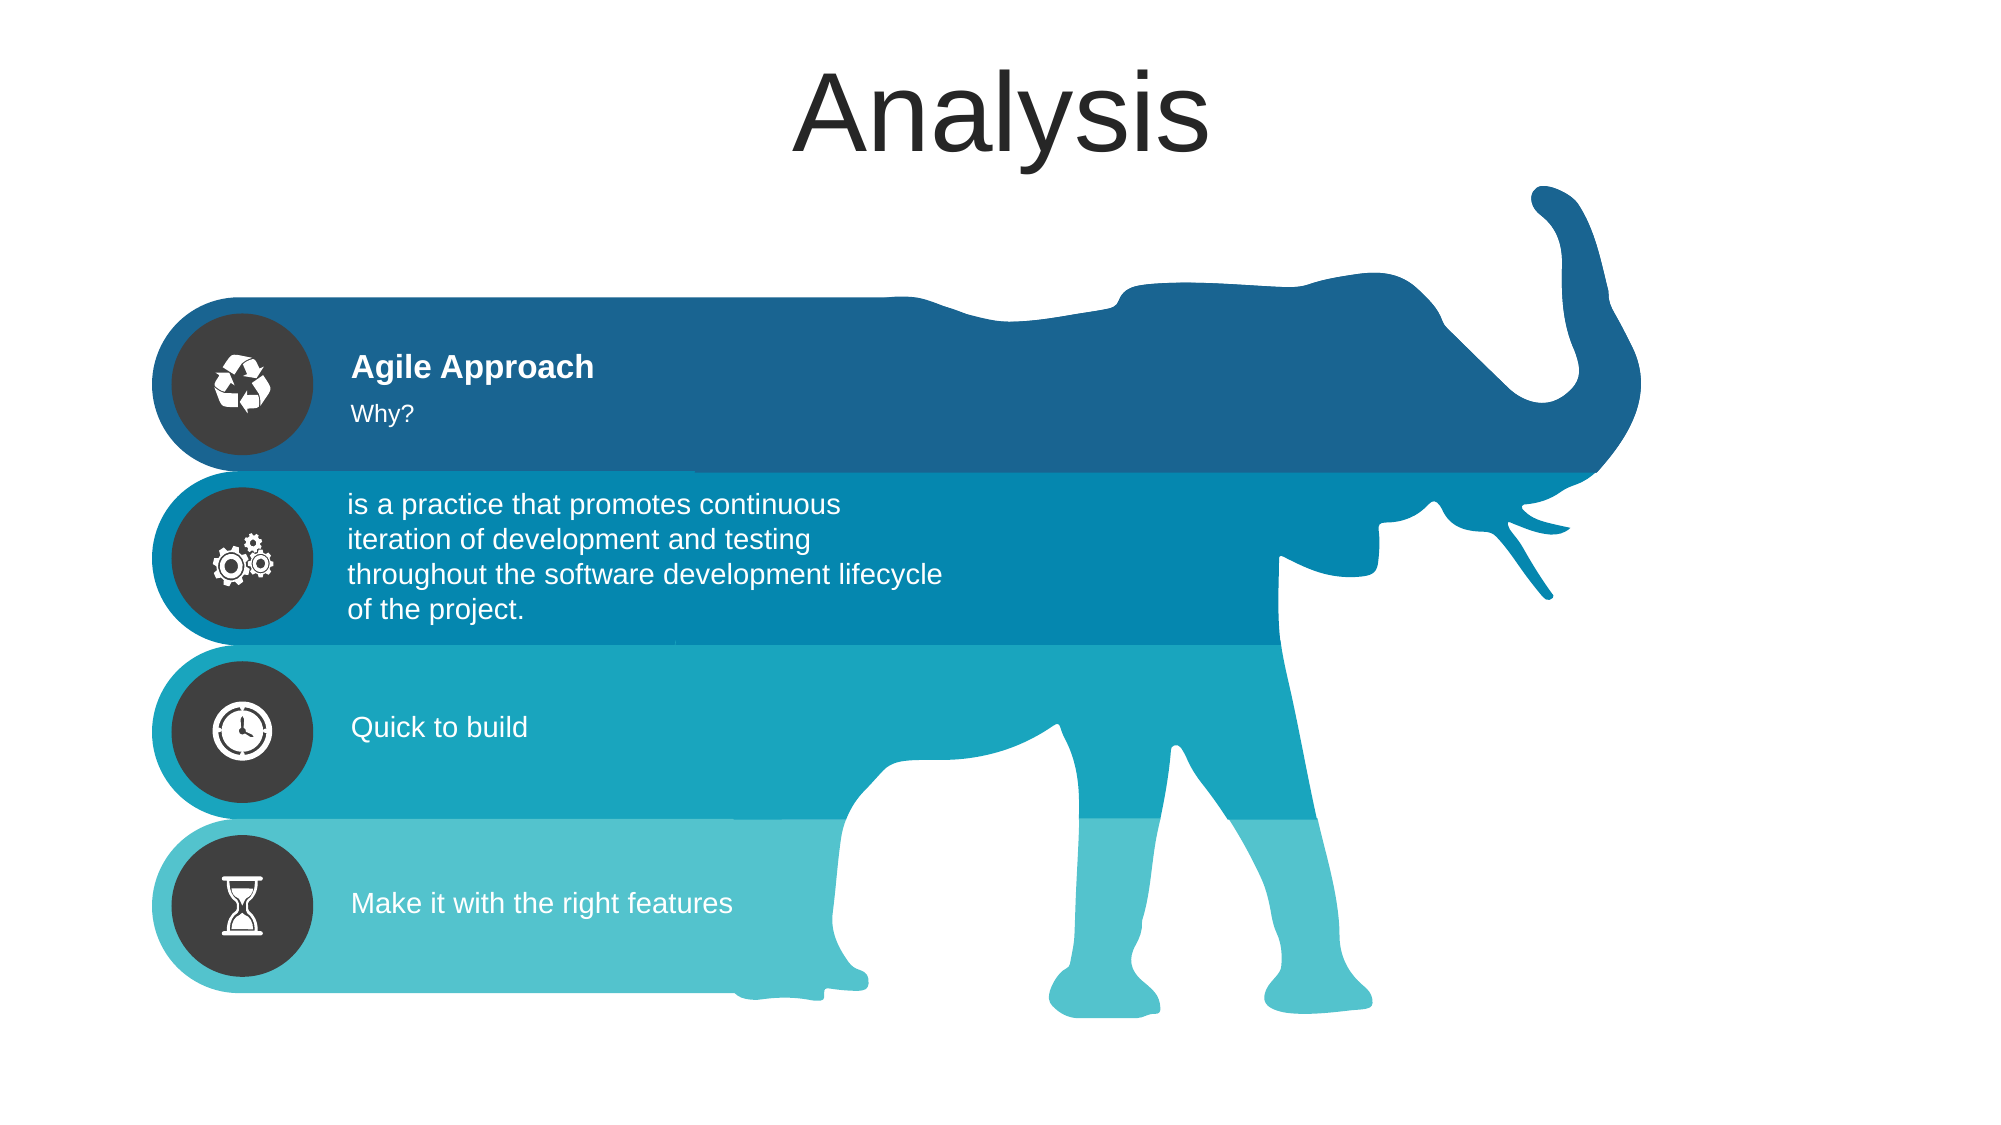

Analysis

Agile Approach
Why?

is a practice that promotes continuous iteration of development and testing throughout the software development lifecycle of the project.

Quick to build

Make it with the right features